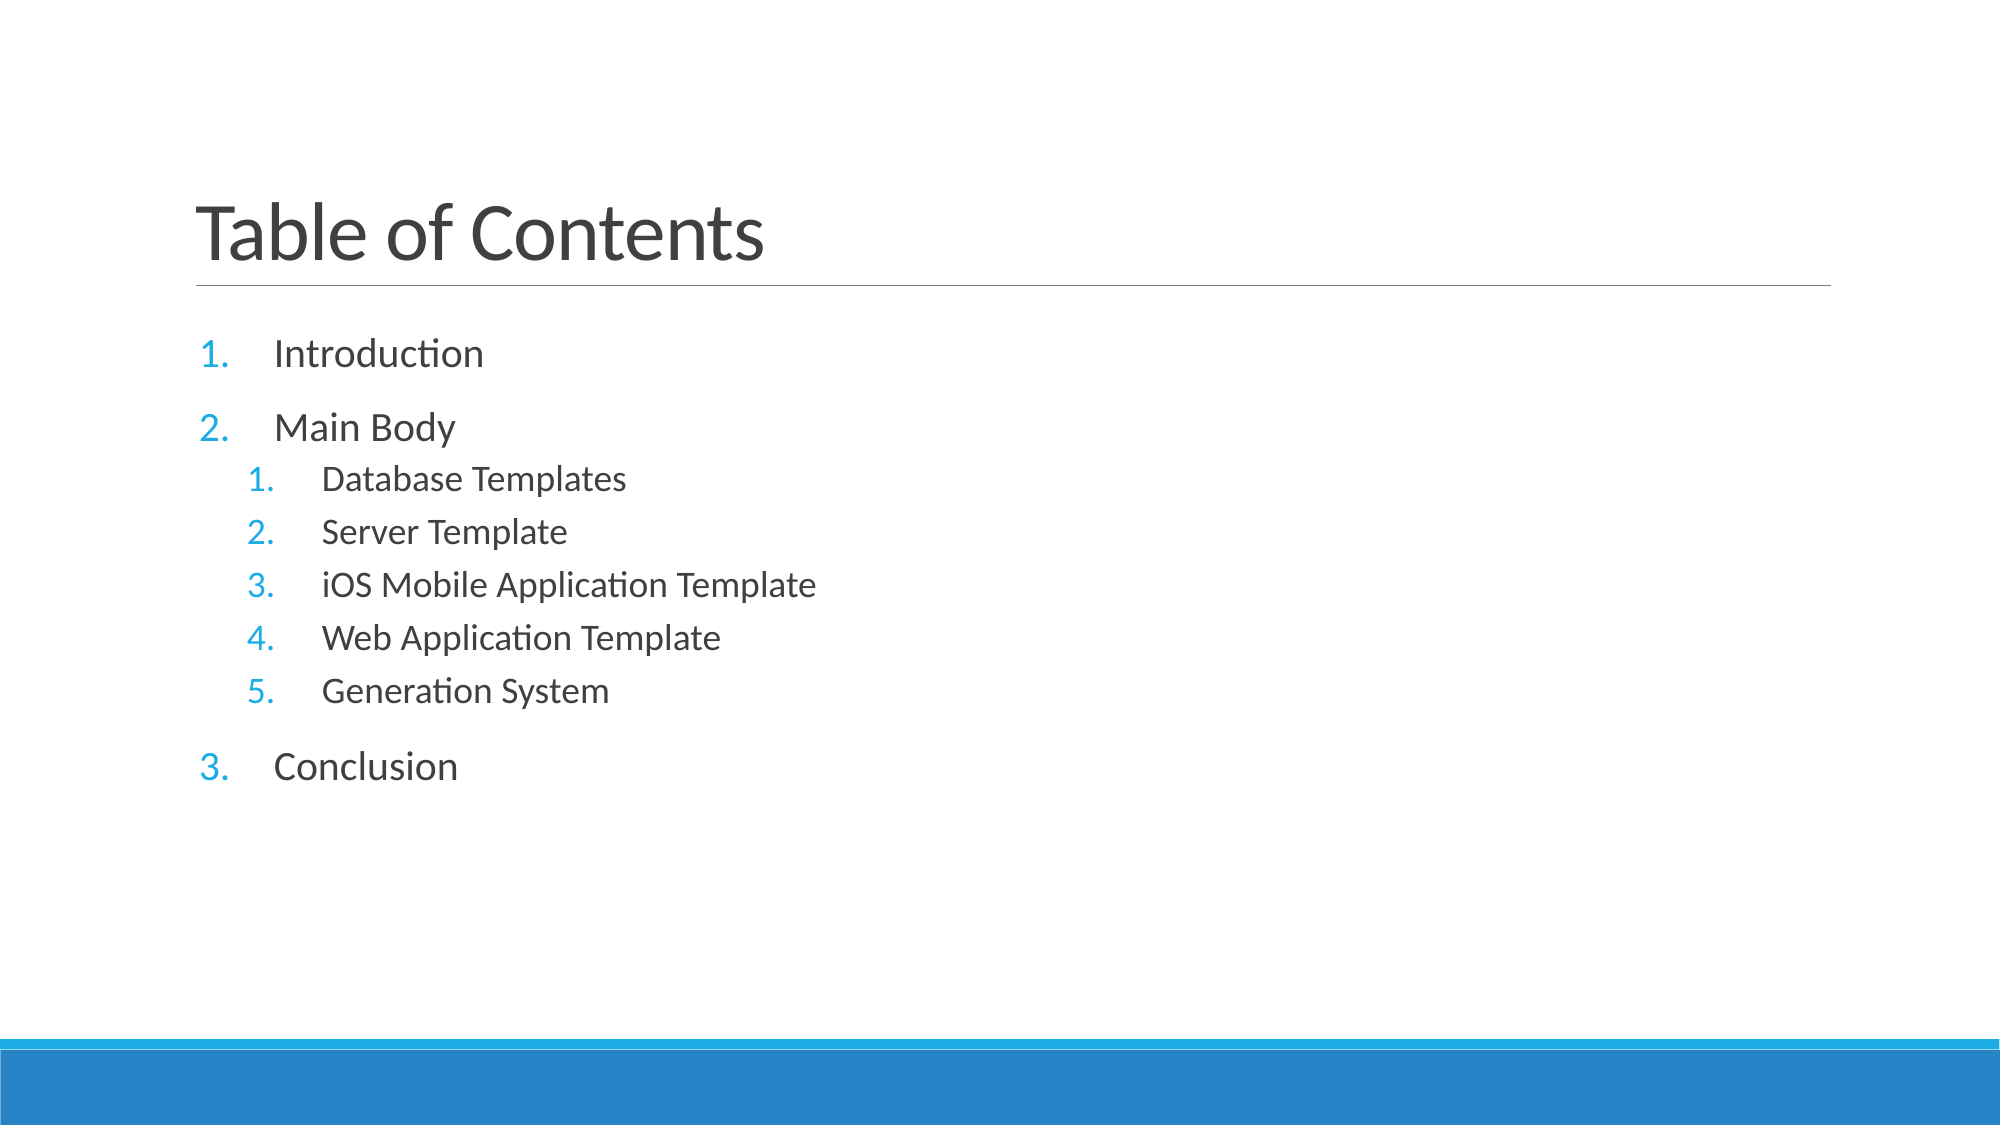

# Table of Contents
Introduction
Main Body
Database Templates
Server Template
iOS Mobile Application Template
Web Application Template
Generation System
Conclusion